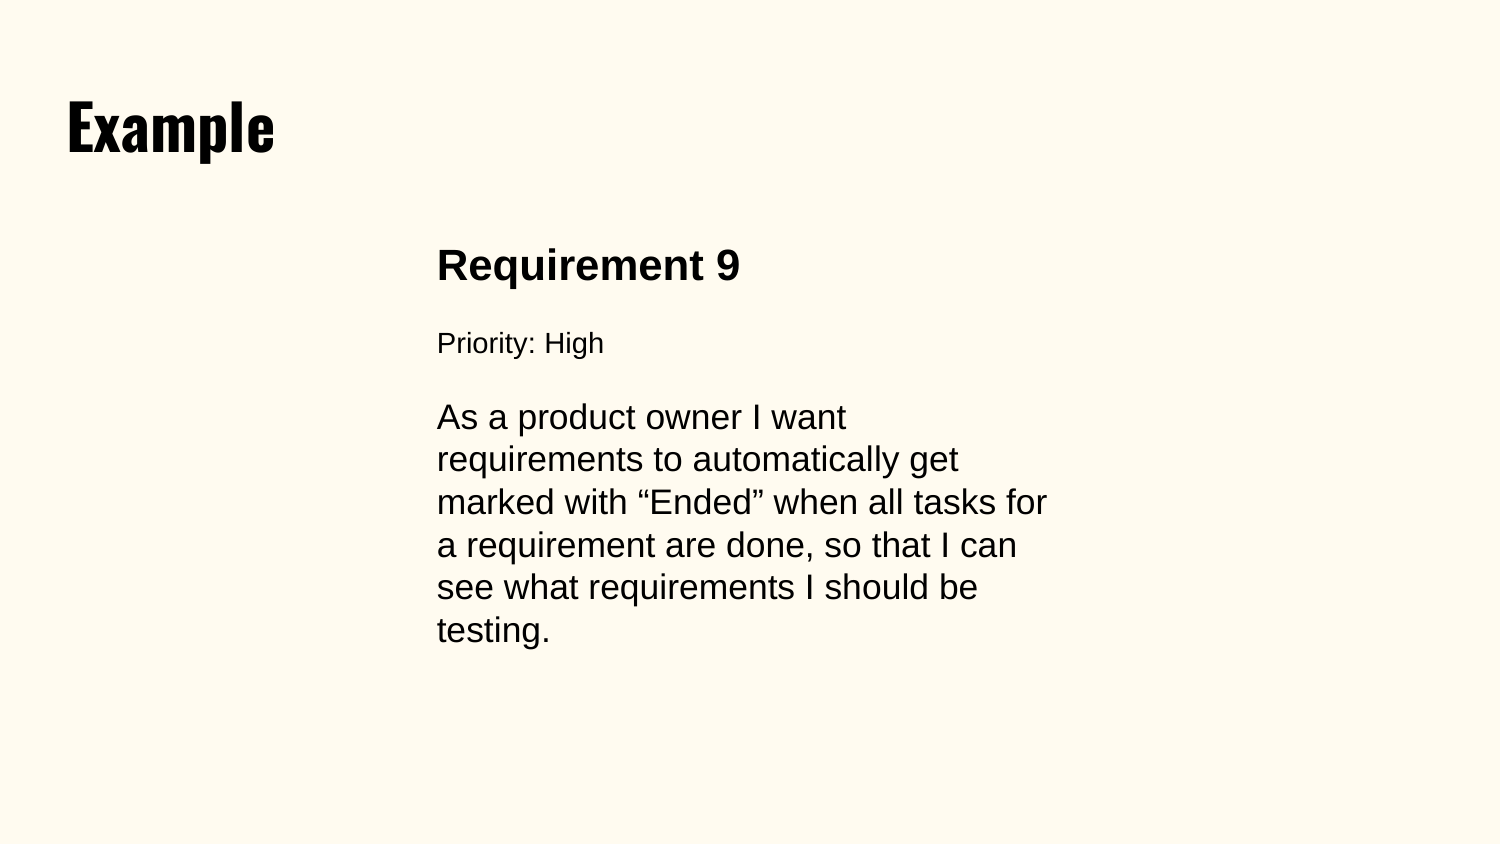

# Example
Requirement 9

Priority: High

As a product owner I want requirements to automatically get marked with “Ended” when all tasks for a requirement are done, so that I can see what requirements I should be testing.